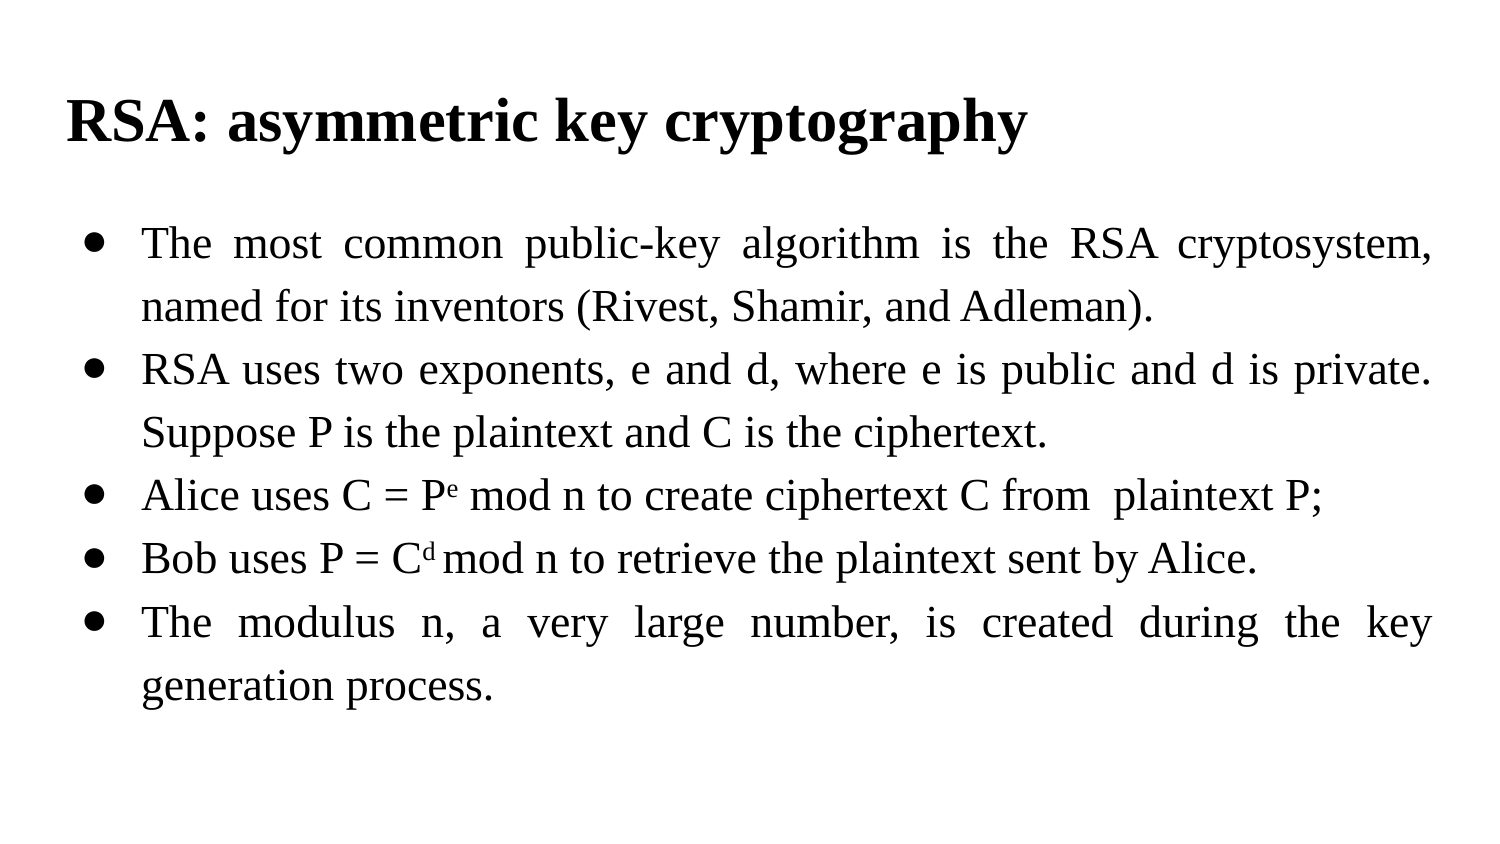

# RSA: asymmetric key cryptography
The most common public-key algorithm is the RSA cryptosystem, named for its inventors (Rivest, Shamir, and Adleman).
RSA uses two exponents, e and d, where e is public and d is private. Suppose P is the plaintext and C is the ciphertext.
Alice uses C = Pe mod n to create ciphertext C from  plaintext P;
Bob uses P = Cd mod n to retrieve the plaintext sent by Alice.
The modulus n, a very large number, is created during the key generation process.